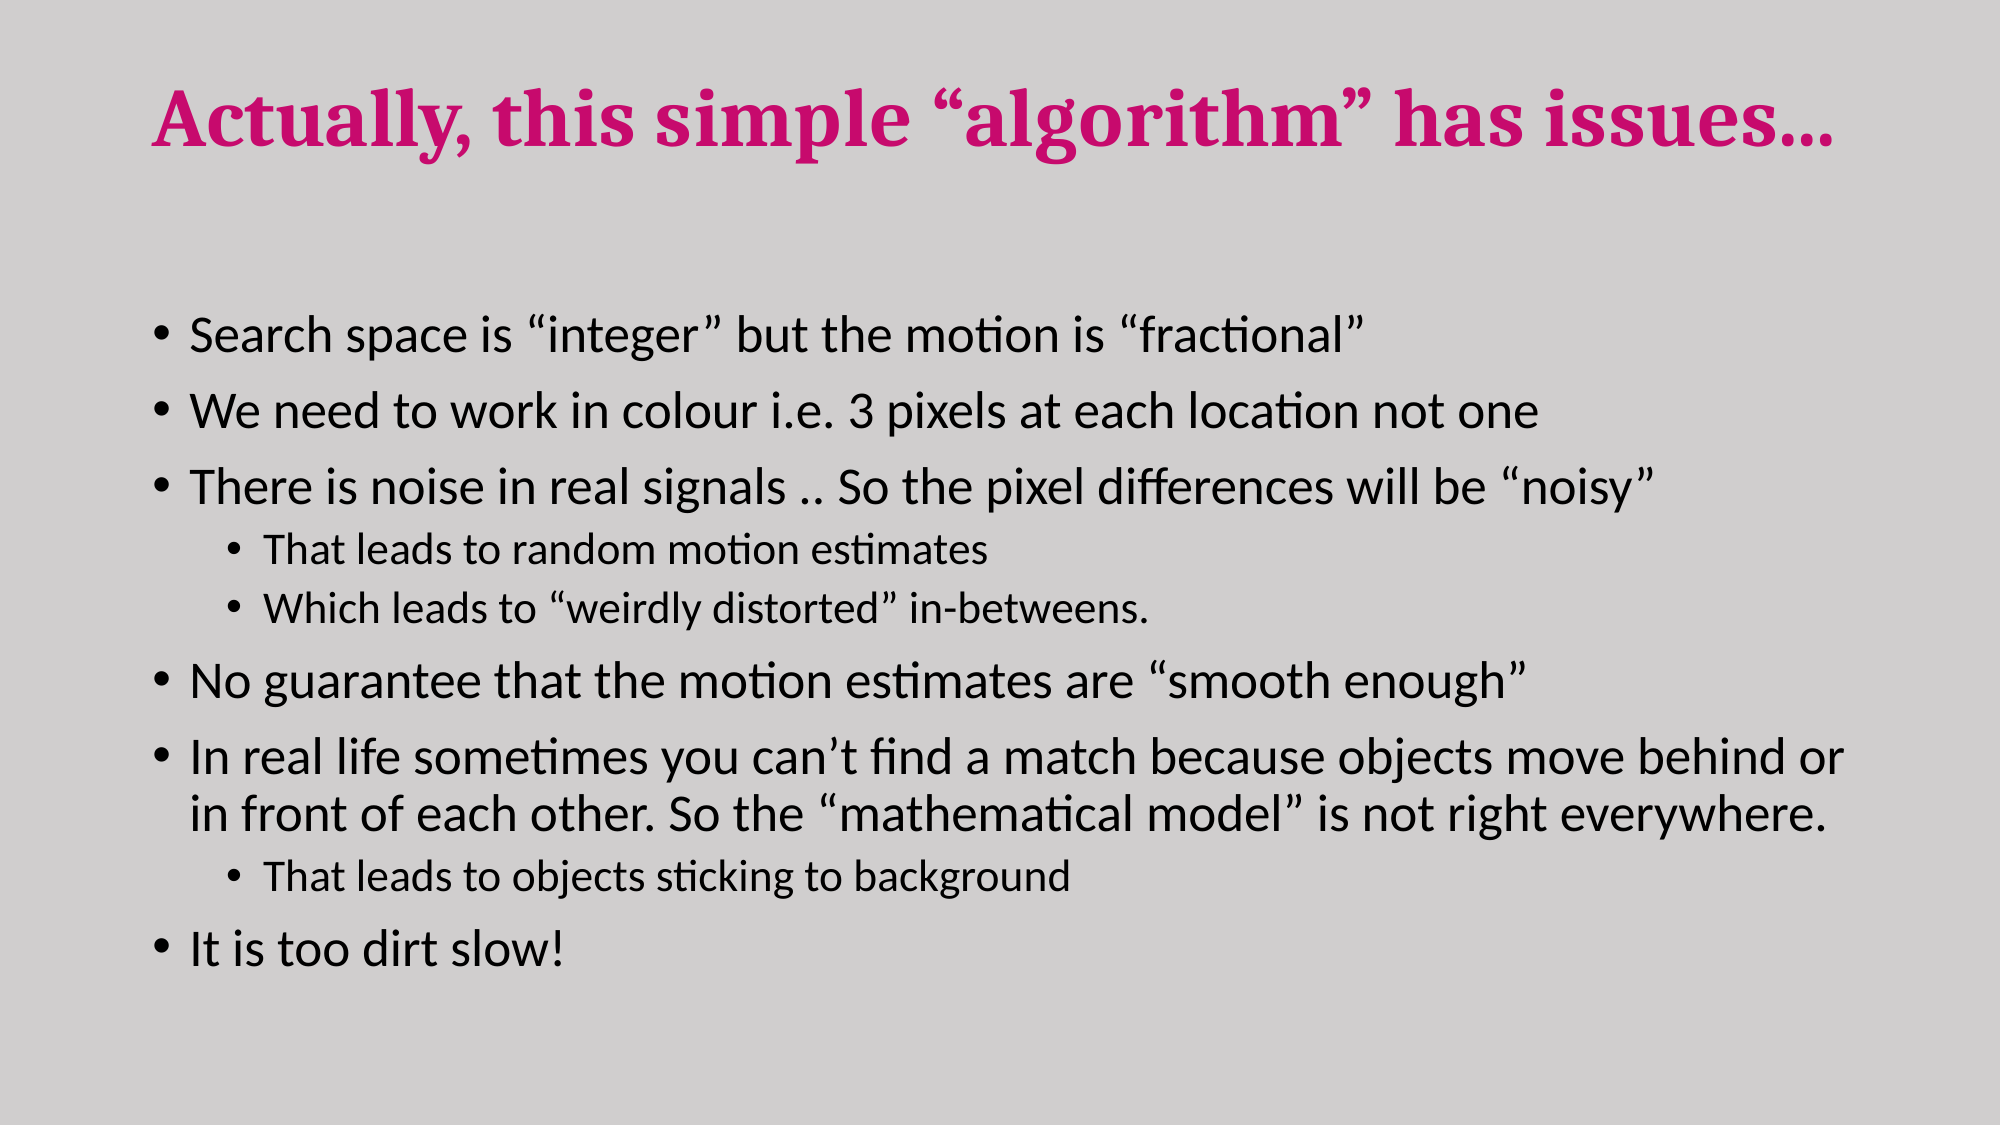

# Actually, this simple “algorithm” has issues...
Search space is “integer” but the motion is “fractional”
We need to work in colour i.e. 3 pixels at each location not one
There is noise in real signals .. So the pixel differences will be “noisy”
That leads to random motion estimates
Which leads to “weirdly distorted” in-betweens.
No guarantee that the motion estimates are “smooth enough”
In real life sometimes you can’t find a match because objects move behind or in front of each other. So the “mathematical model” is not right everywhere.
That leads to objects sticking to background
It is too dirt slow!